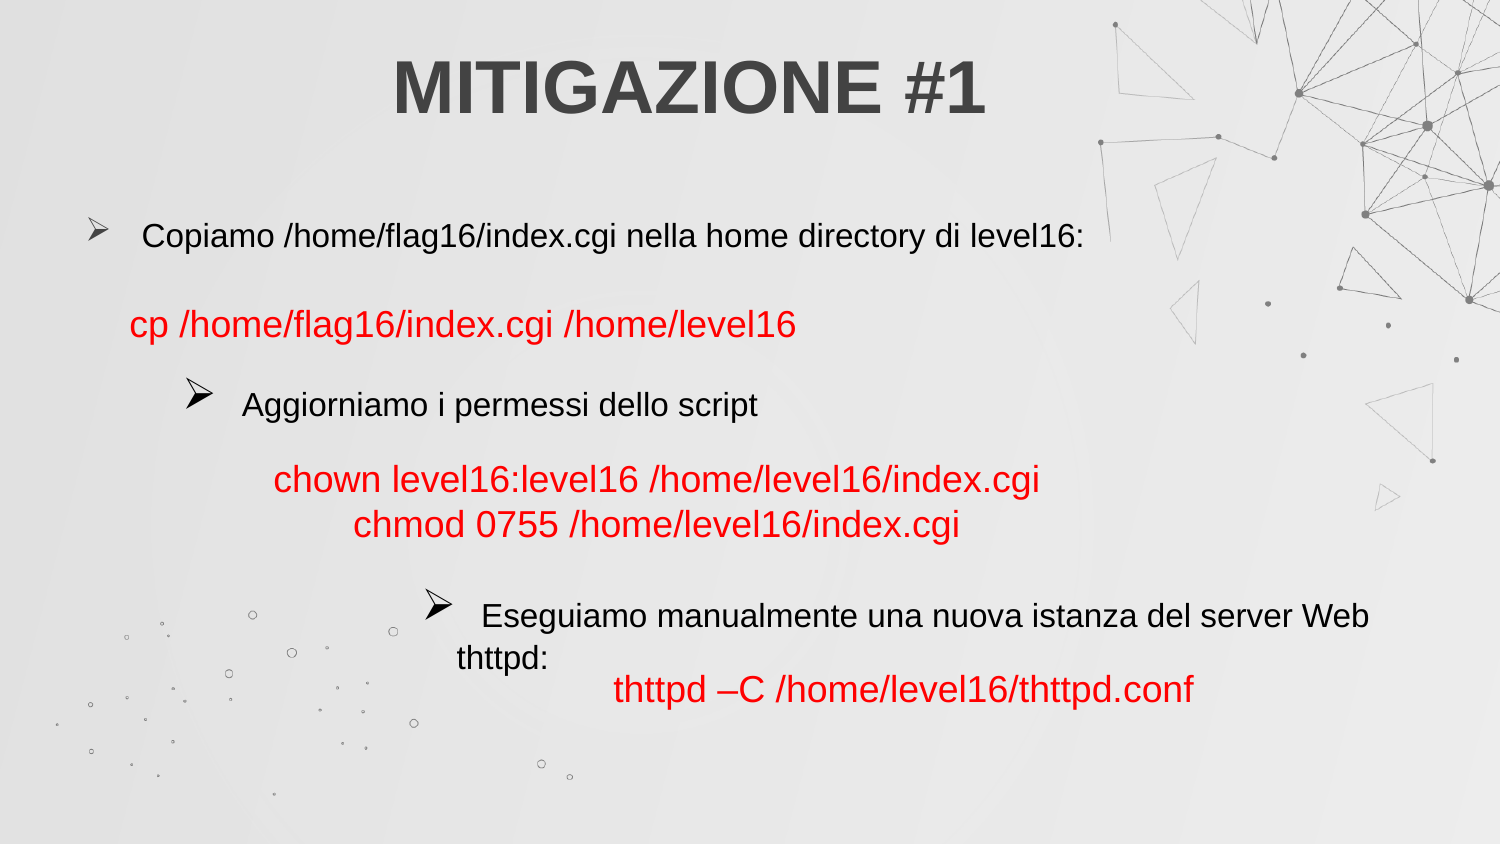

MITIGAZIONE #1
# Copiamo /home/flag16/index.cgi nella home directory di level16:
cp /home/flag16/index.cgi /home/level16

  Aggiorniamo i permessi dello script
chown level16:level16 /home/level16/index.cgi
chmod 0755 /home/level16/index.cgi

   Eseguiamo manualmente una nuova istanza del server Web thttpd:
thttpd –C /home/level16/thttpd.conf